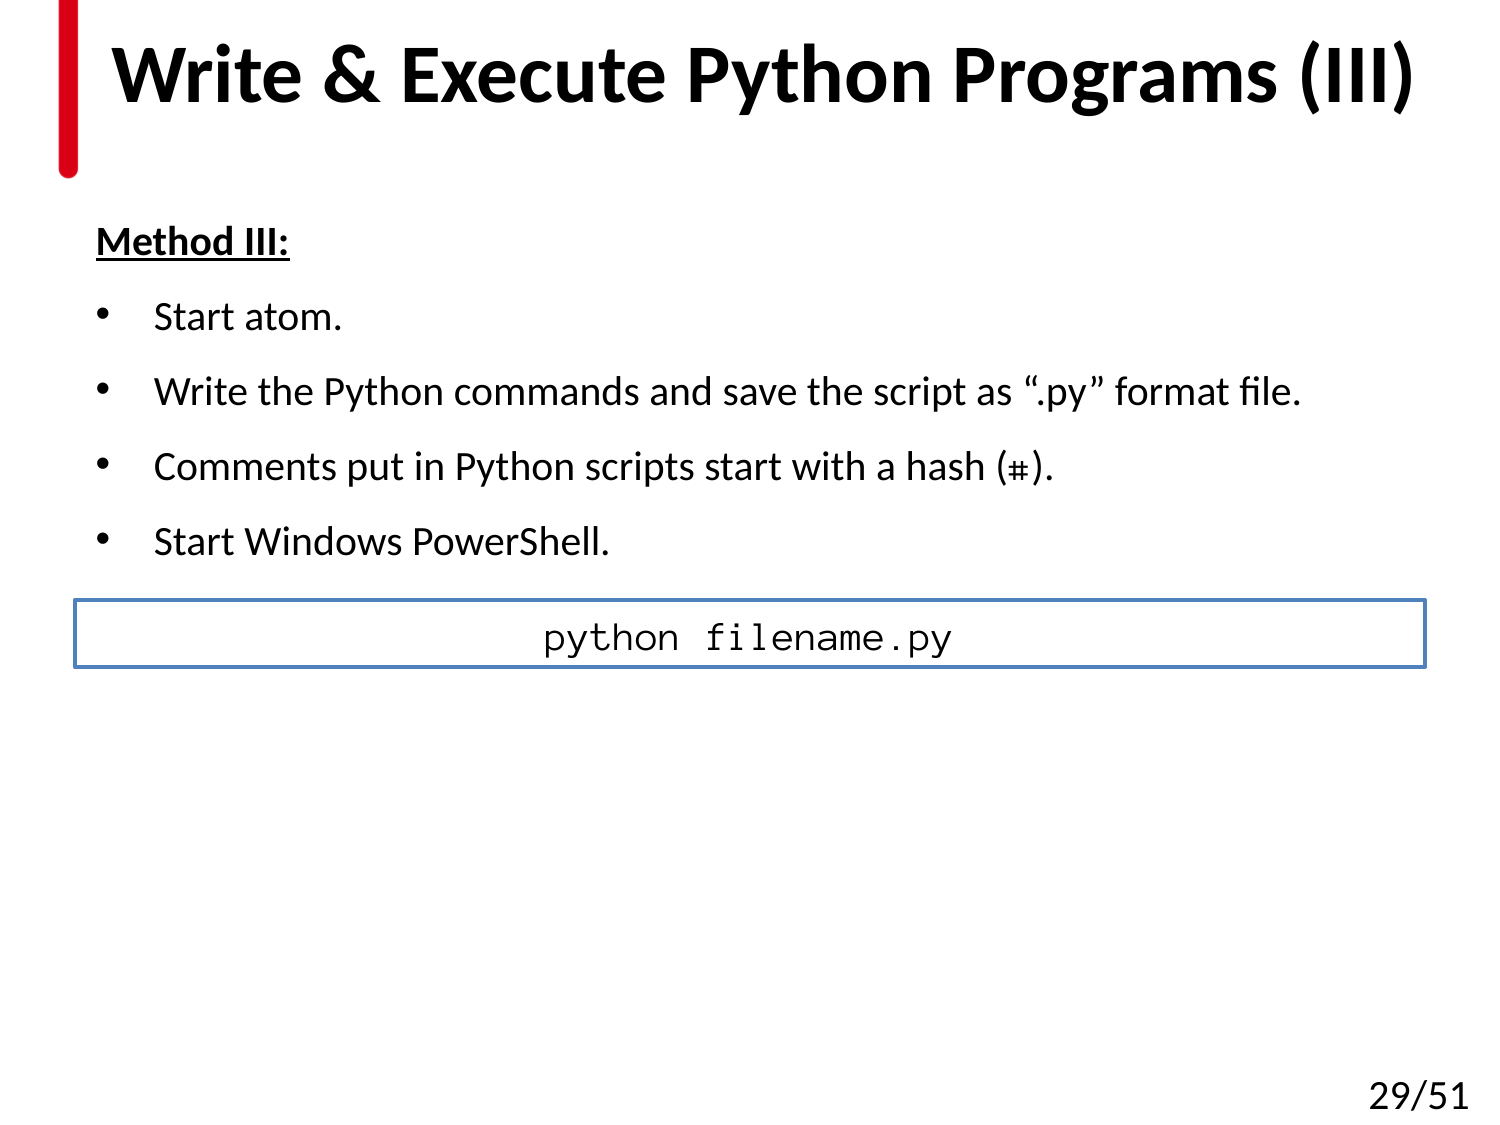

# Write & Execute Python Programs (III)
Method III:
Start atom.
Write the Python commands and save the script as “.py” format file.
Comments put in Python scripts start with a hash (#).
Start Windows PowerShell.
Run the script by executing the command:

python filename.py